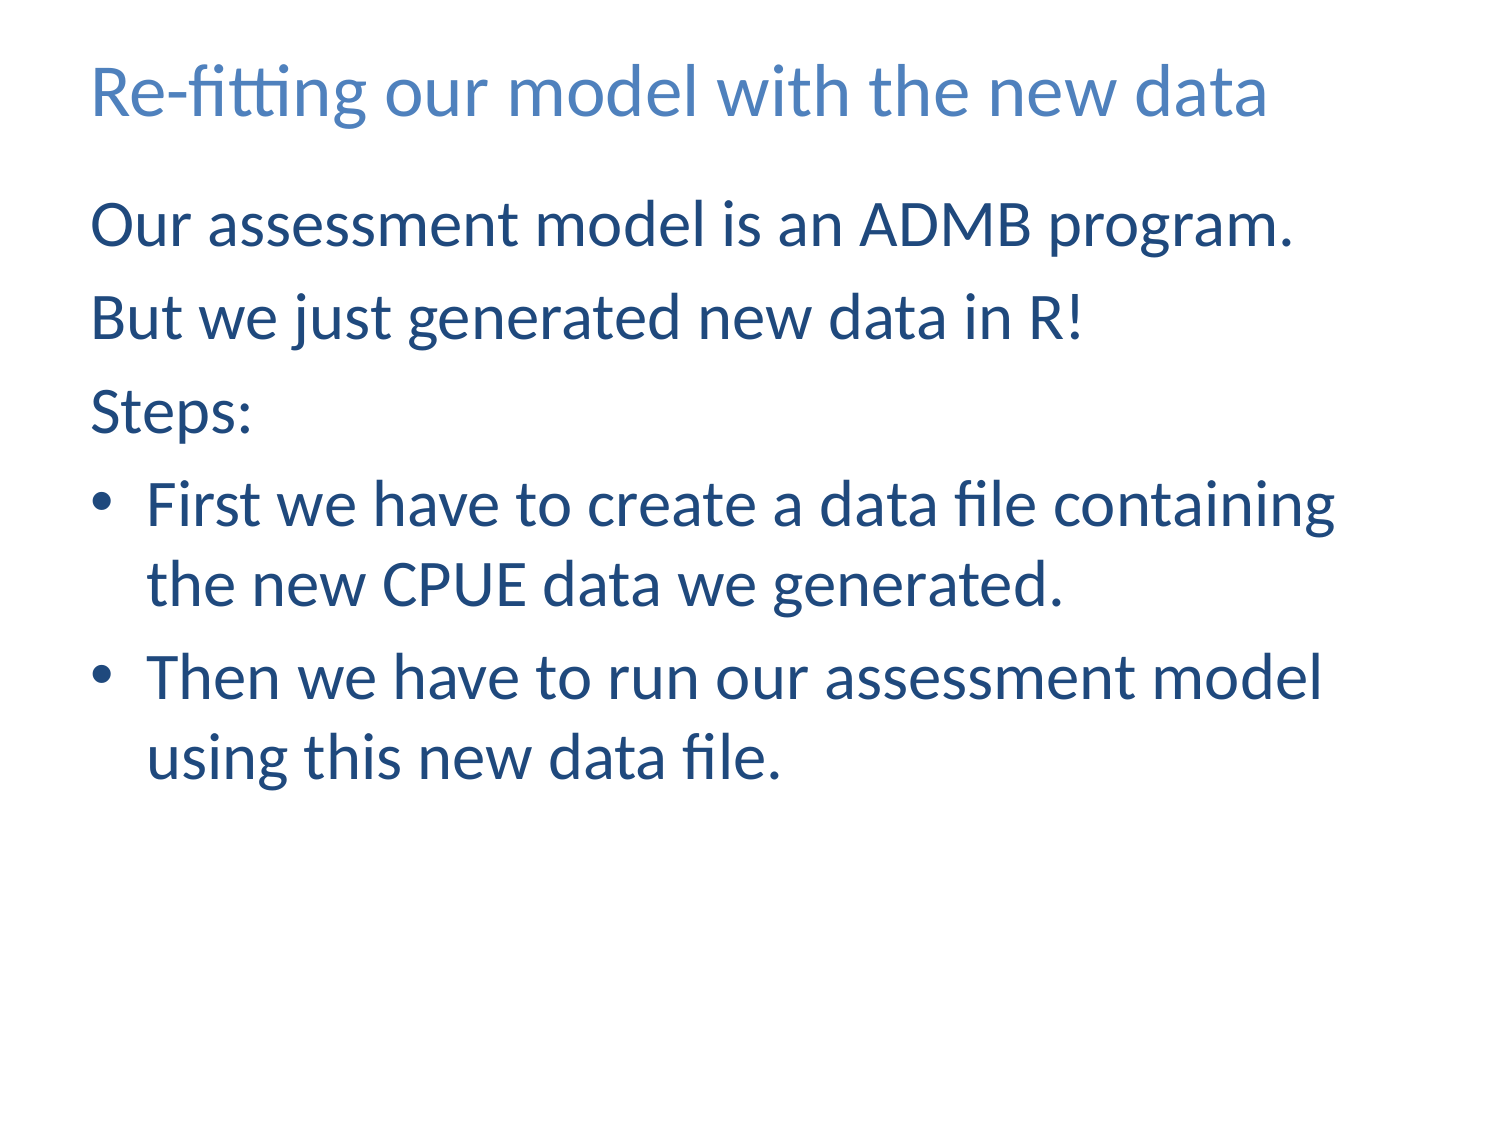

# Re-fitting our model with the new data
Our assessment model is an ADMB program.
But we just generated new data in R!
Steps:
First we have to create a data file containing the new CPUE data we generated.
Then we have to run our assessment model using this new data file.